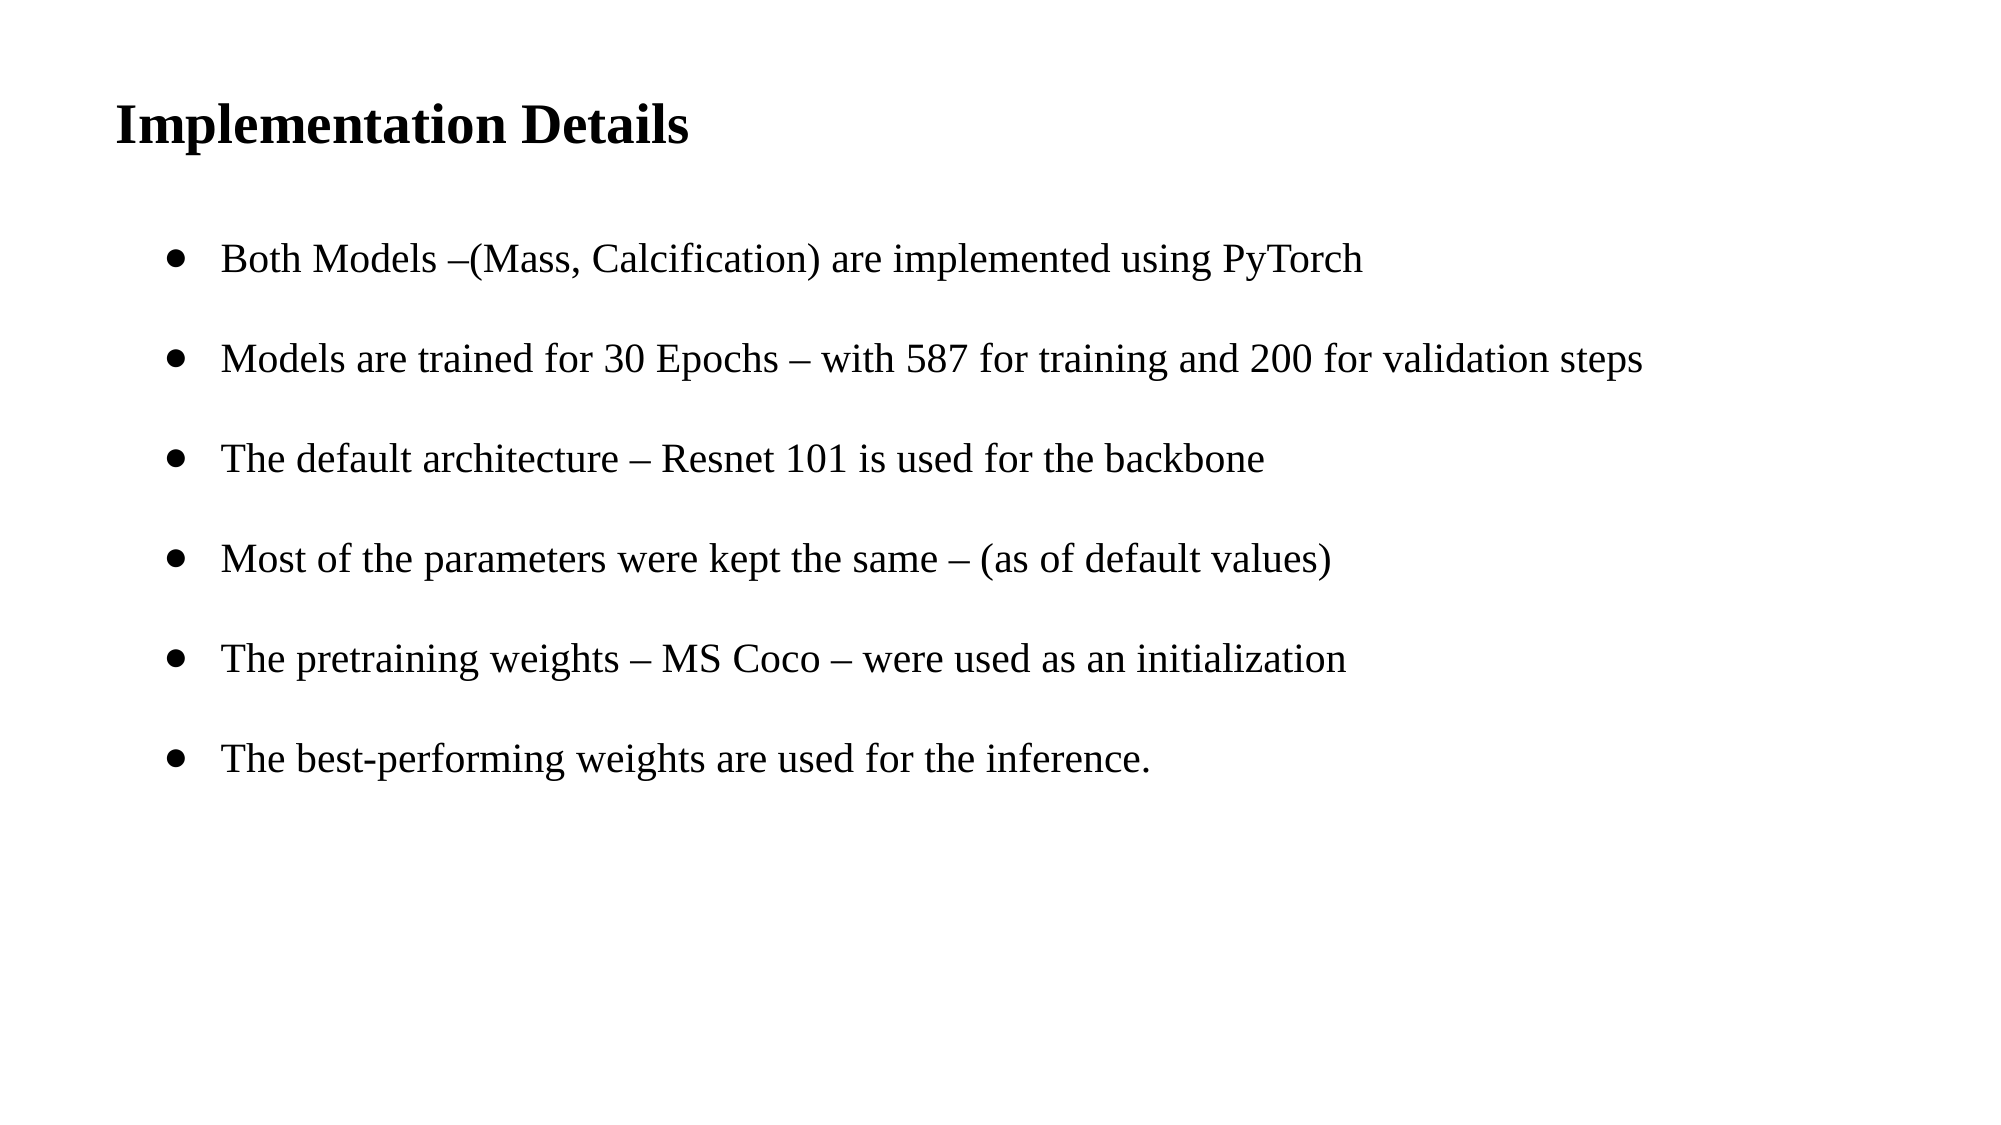

Implementation Details
Both Models –(Mass, Calcification) are implemented using PyTorch

Models are trained for 30 Epochs – with 587 for training and 200 for validation steps

The default architecture – Resnet 101 is used for the backbone

Most of the parameters were kept the same – (as of default values)

The pretraining weights – MS Coco – were used as an initialization

The best-performing weights are used for the inference.